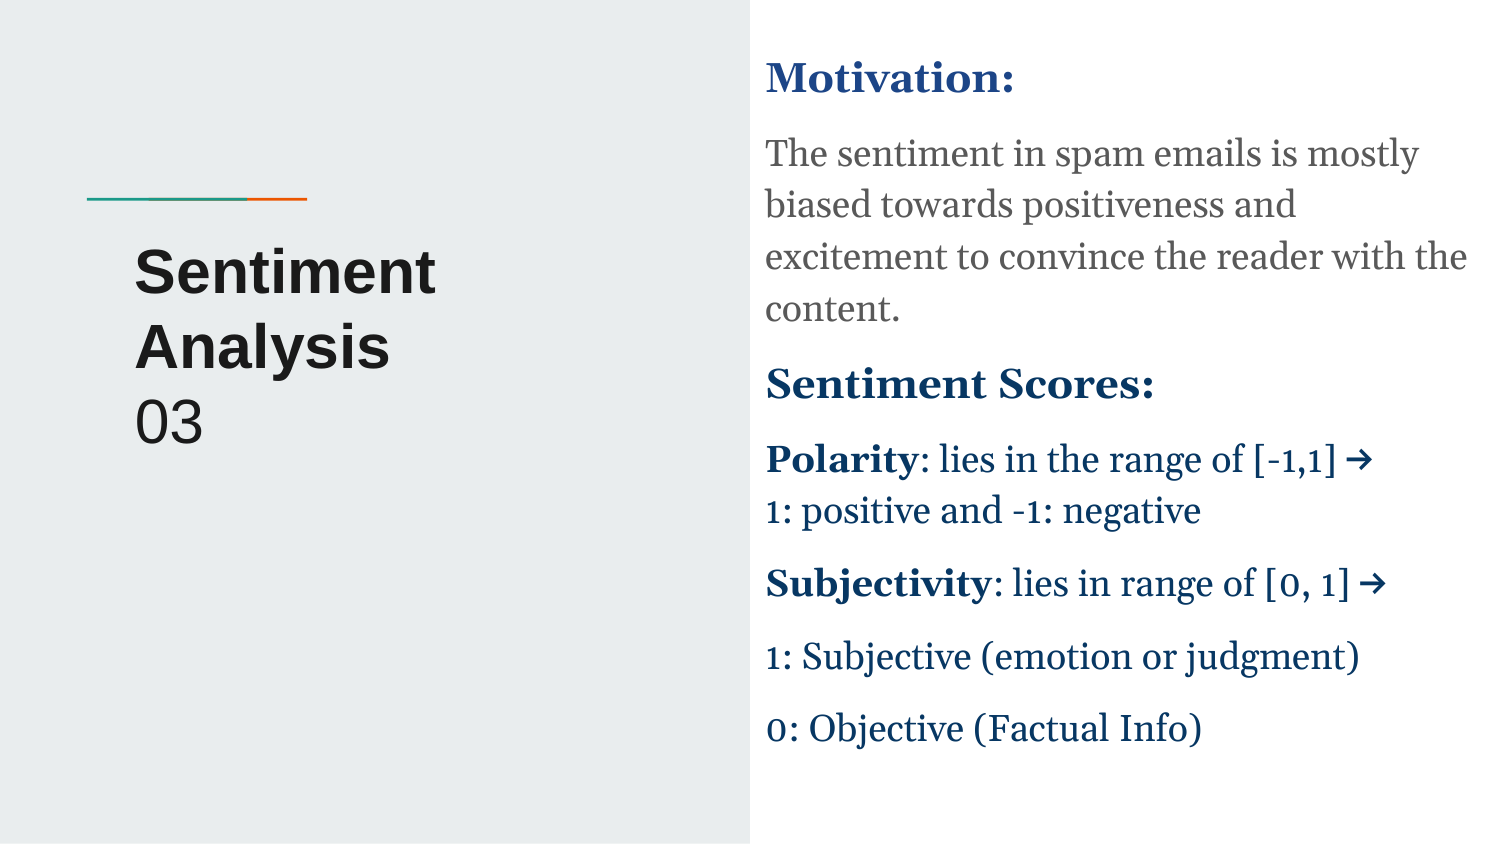

Motivation:
The sentiment in spam emails is mostly biased towards positiveness and excitement to convince the reader with the content.
Sentiment Scores:
Polarity: lies in the range of [-1,1] →
1: positive and -1: negative
Subjectivity: lies in range of [0, 1] →
1: Subjective (emotion or judgment)
0: Objective (Factual Info)
# Sentiment Analysis
03